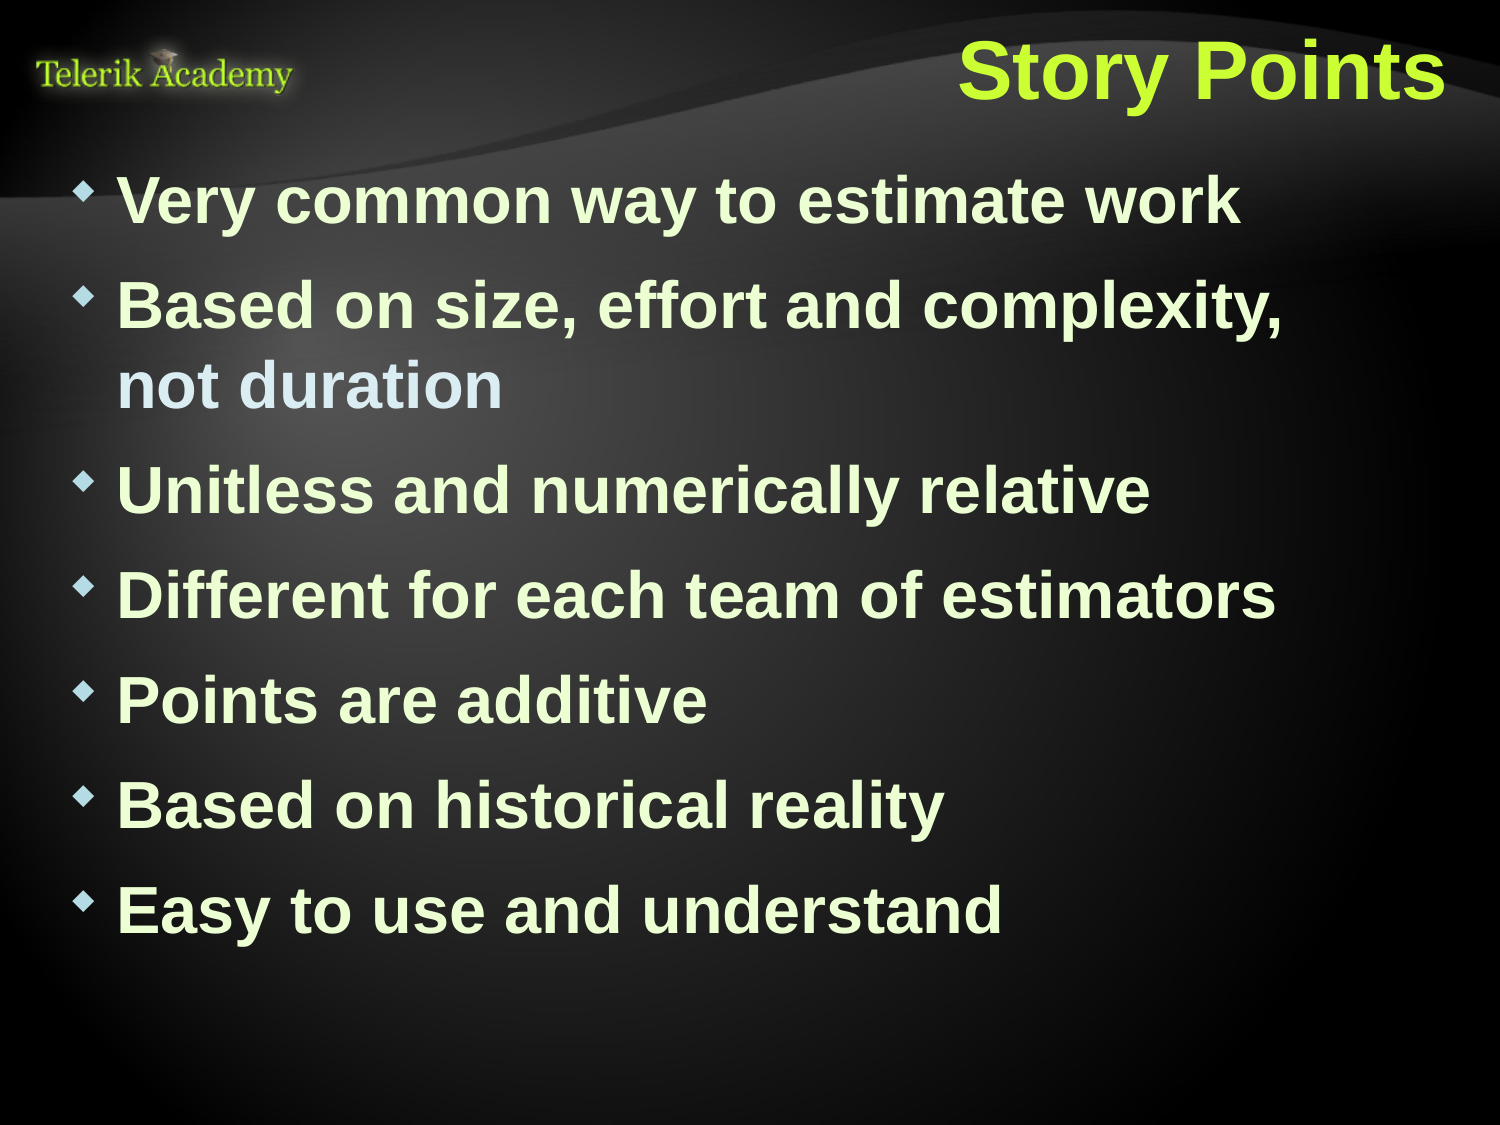

# Story Points
Very common way to estimate work
Based on size, effort and complexity, not duration
Unitless and numerically relative
Different for each team of estimators
Points are additive
Based on historical reality
Easy to use and understand